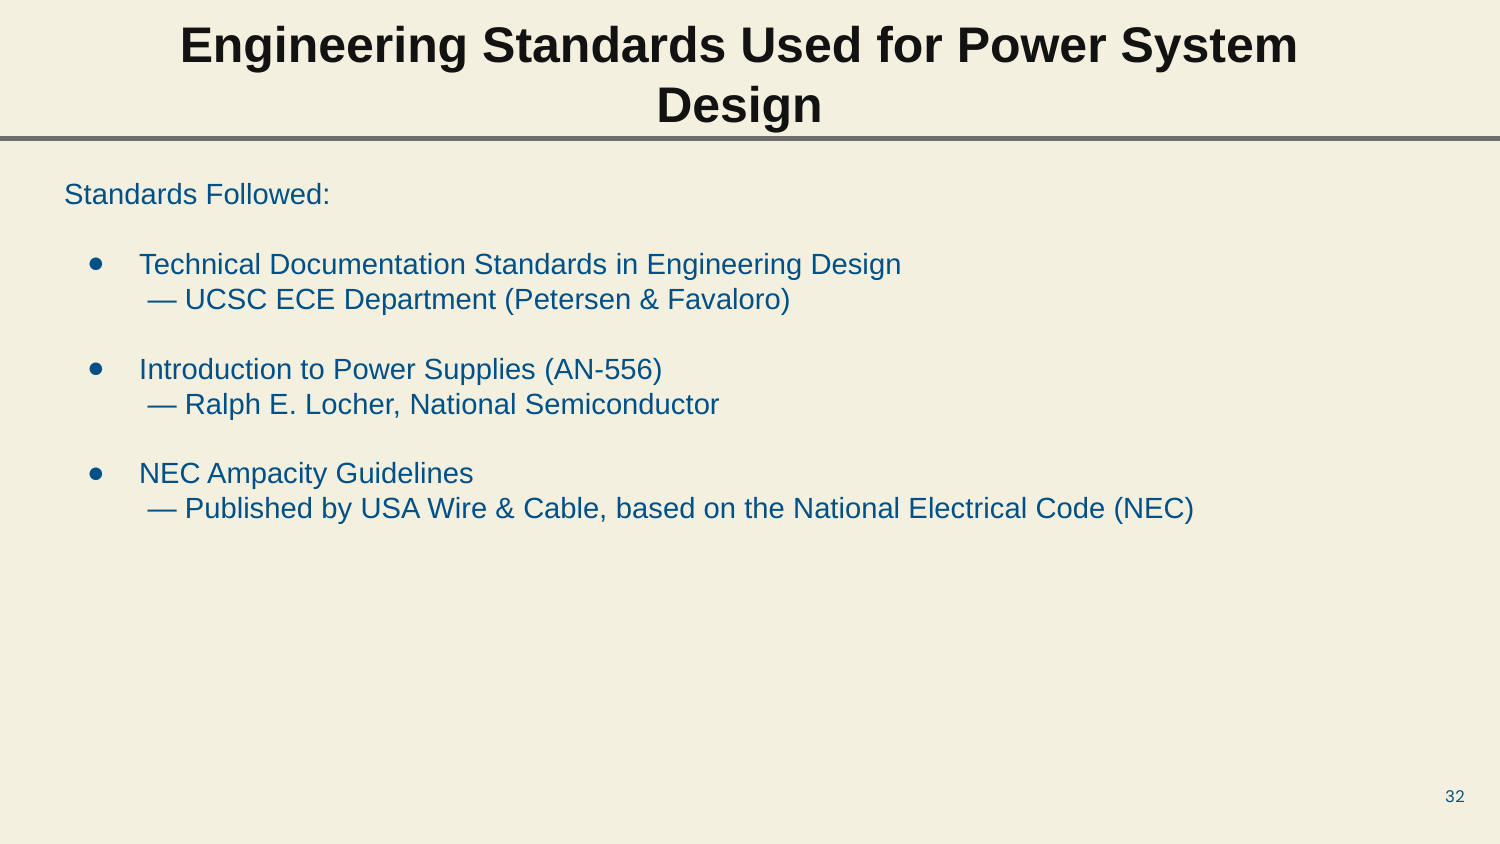

Engineering Standards Used for Power System Design
Standards Followed:

Technical Documentation Standards in Engineering Design
 — UCSC ECE Department (Petersen & Favaloro)
Introduction to Power Supplies (AN-556)
 — Ralph E. Locher, National Semiconductor
NEC Ampacity Guidelines
 — Published by USA Wire & Cable, based on the National Electrical Code (NEC)

32